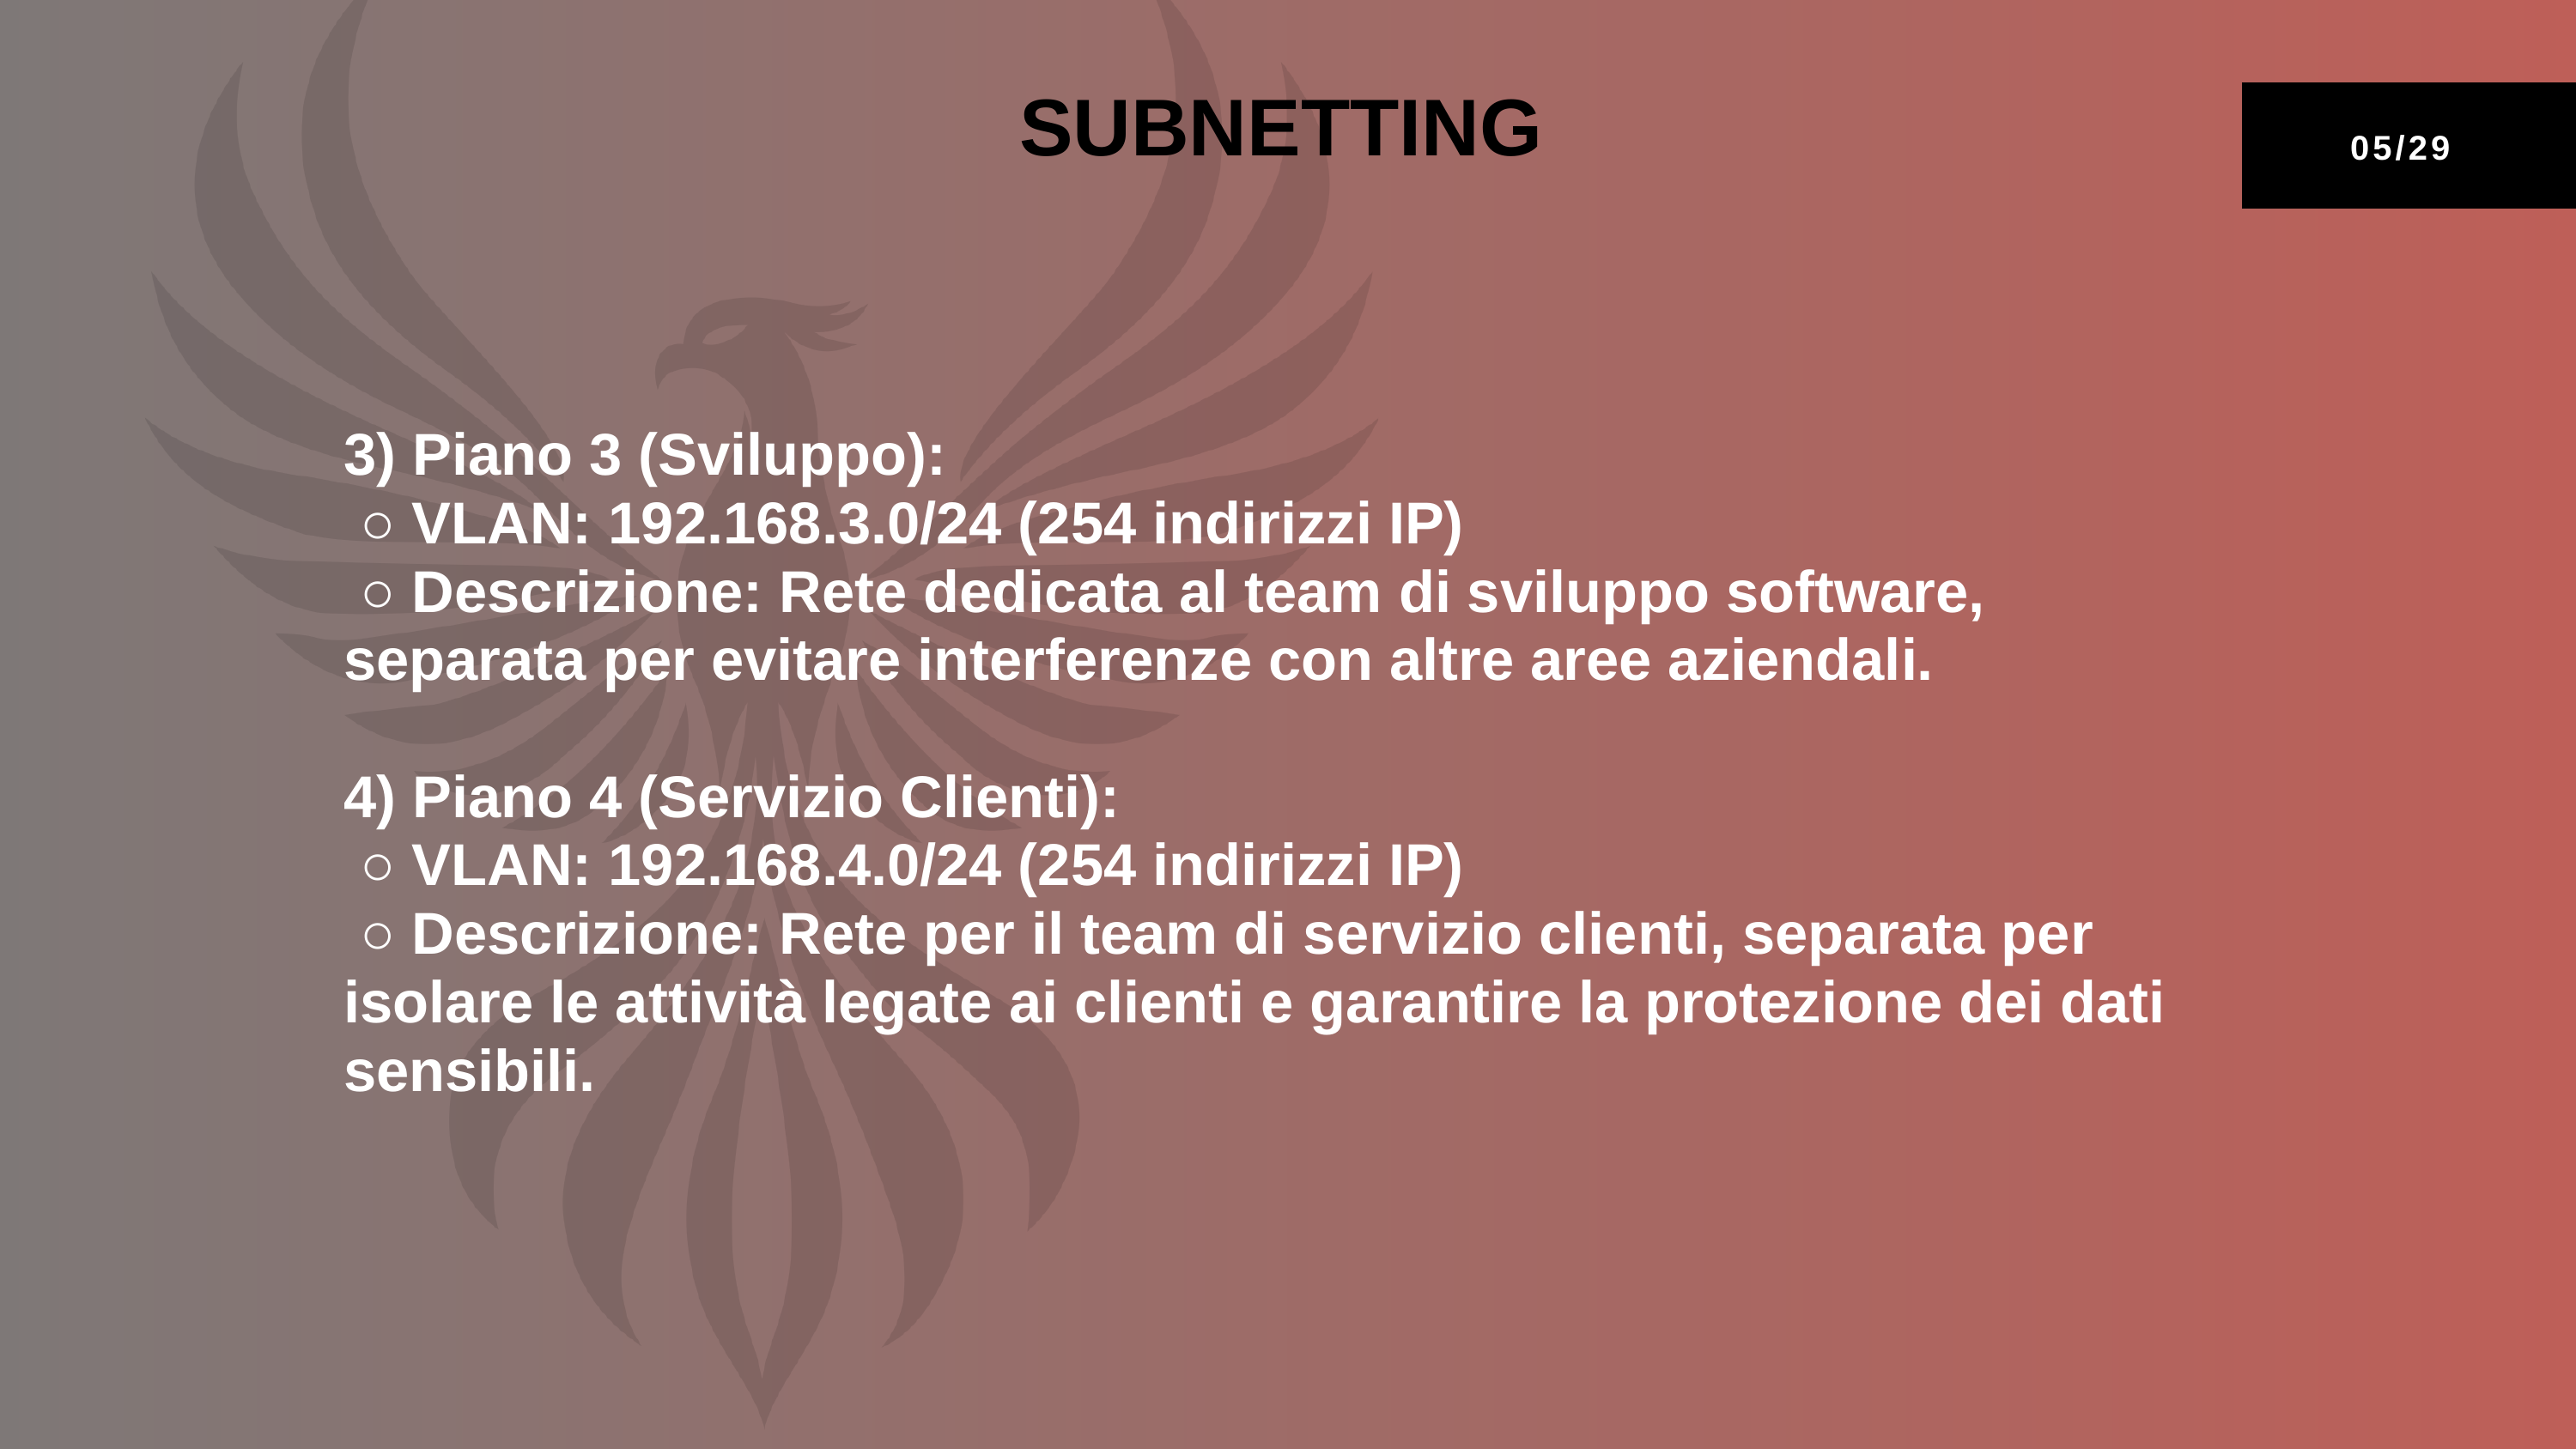

SUBNETTING

05/29
3) Piano 3 (Sviluppo):
 ○ VLAN: 192.168.3.0/24 (254 indirizzi IP)
 ○ Descrizione: Rete dedicata al team di sviluppo software, separata per evitare interferenze con altre aree aziendali.

4) Piano 4 (Servizio Clienti):
 ○ VLAN: 192.168.4.0/24 (254 indirizzi IP)
 ○ Descrizione: Rete per il team di servizio clienti, separata per isolare le attività legate ai clienti e garantire la protezione dei dati sensibili.